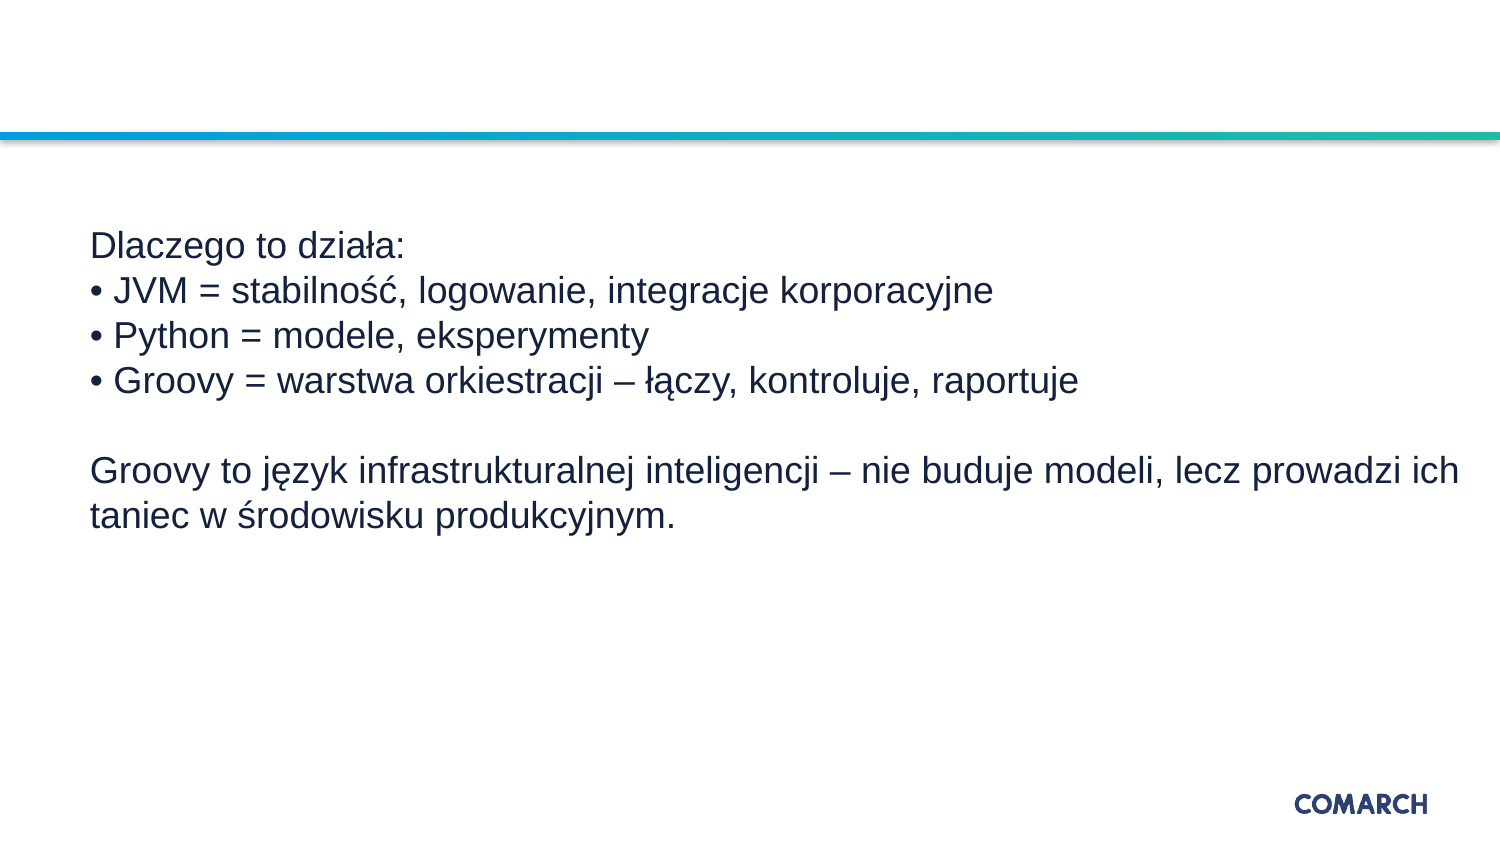

#
Dlaczego to działa:
• JVM = stabilność, logowanie, integracje korporacyjne
• Python = modele, eksperymenty
• Groovy = warstwa orkiestracji – łączy, kontroluje, raportuje
Groovy to język infrastrukturalnej inteligencji – nie buduje modeli, lecz prowadzi ich taniec w środowisku produkcyjnym.